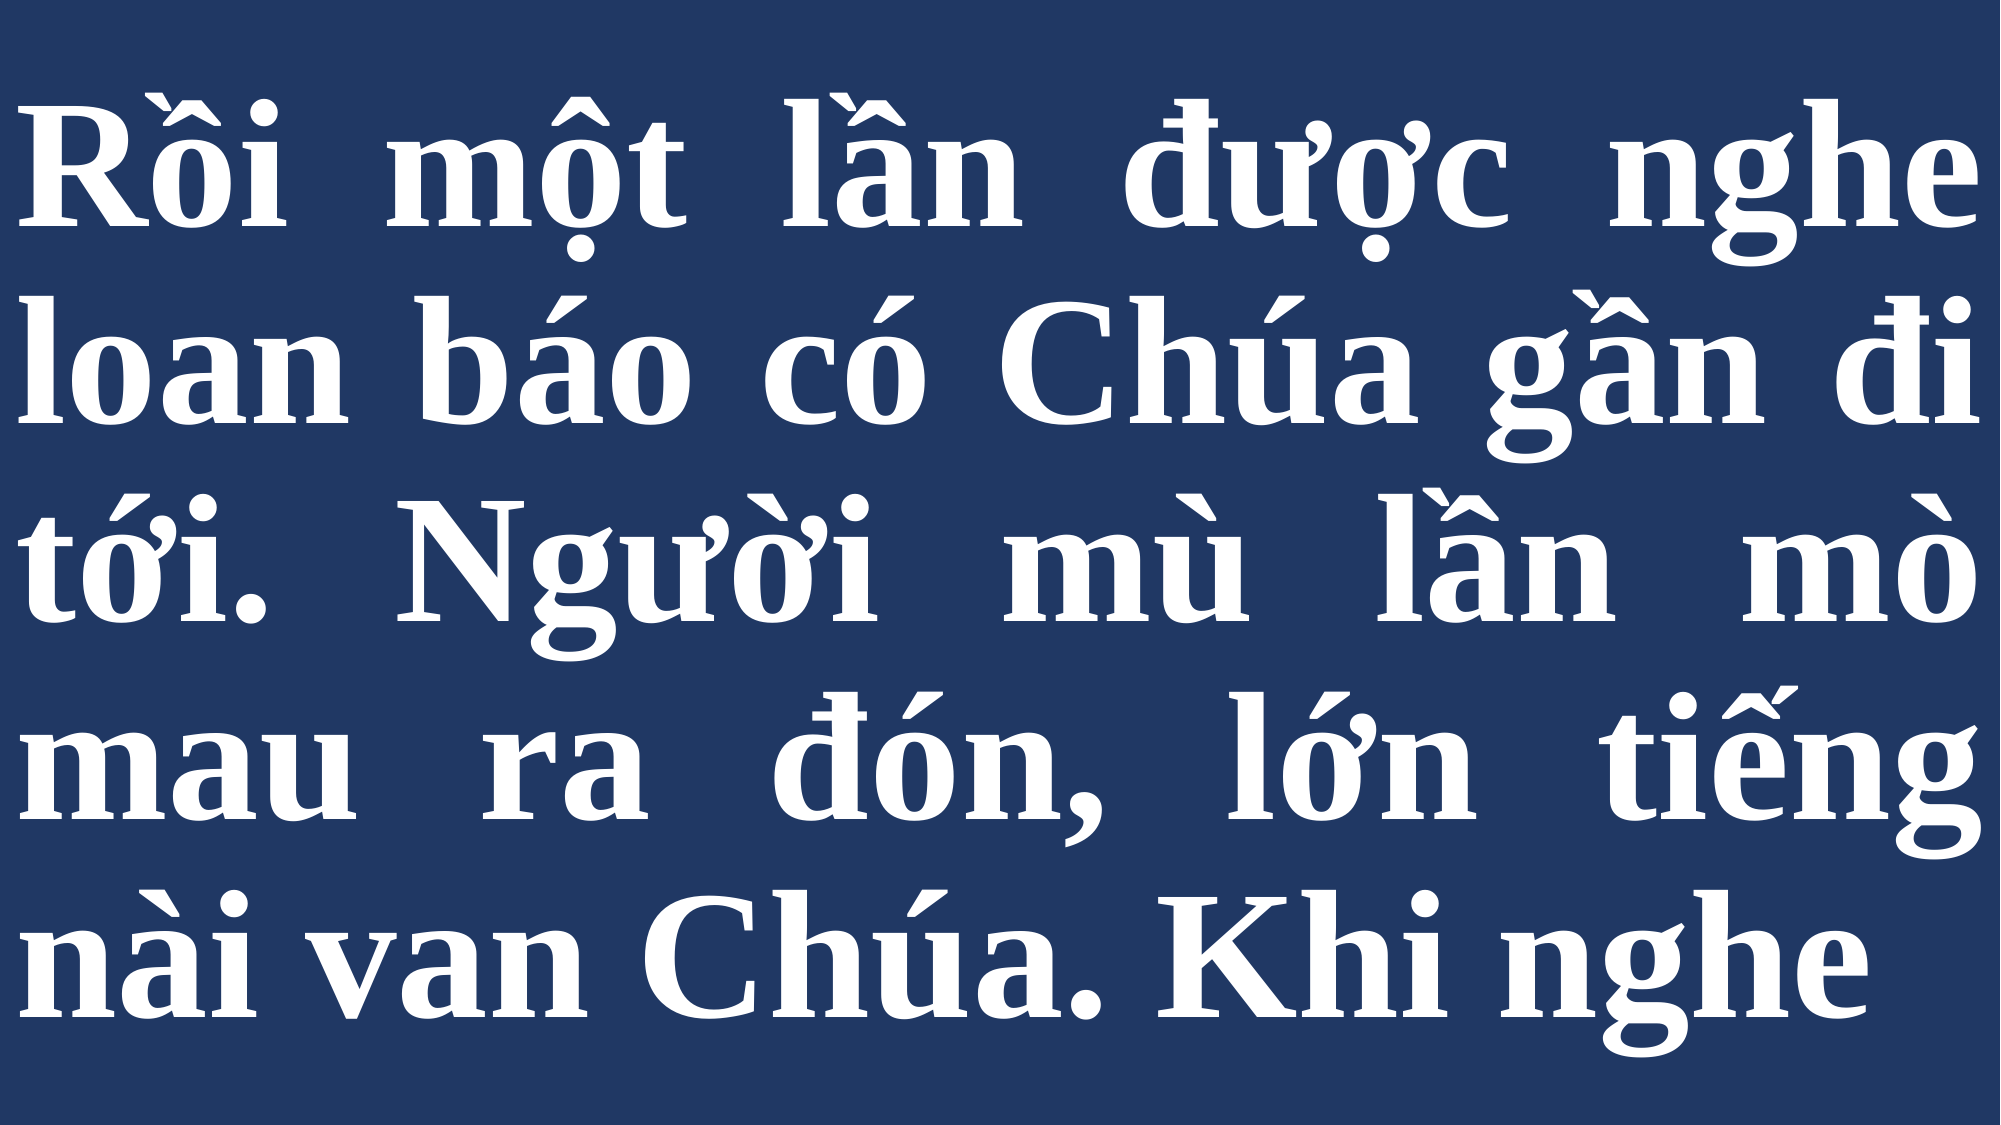

# Rồi một lần được nghe loan báo có Chúa gần đi tới. Người mù lần mò mau ra đón, lớn tiếng nài van Chúa. Khi nghe